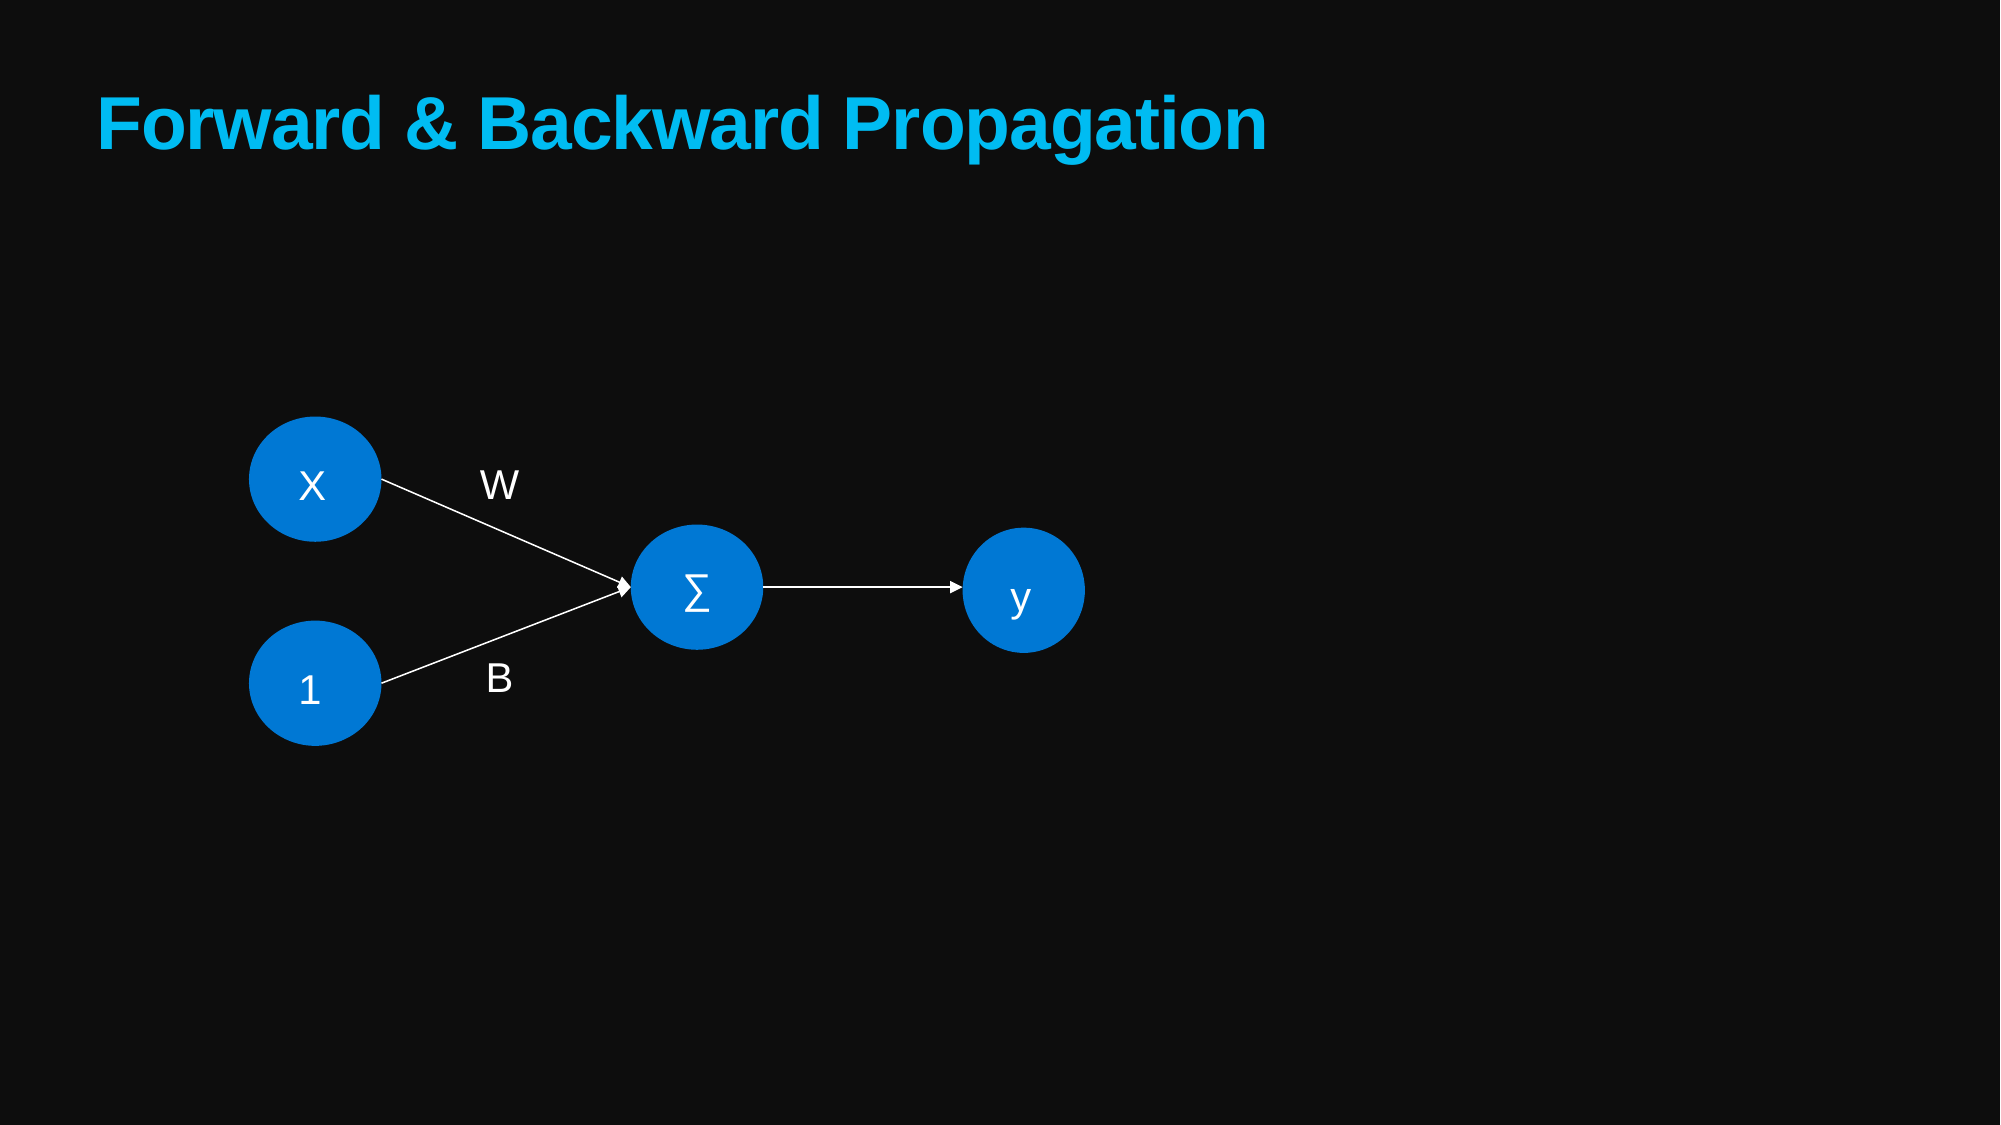

# Forward & Backward Propagation
X
W
∑
y
y
1
B